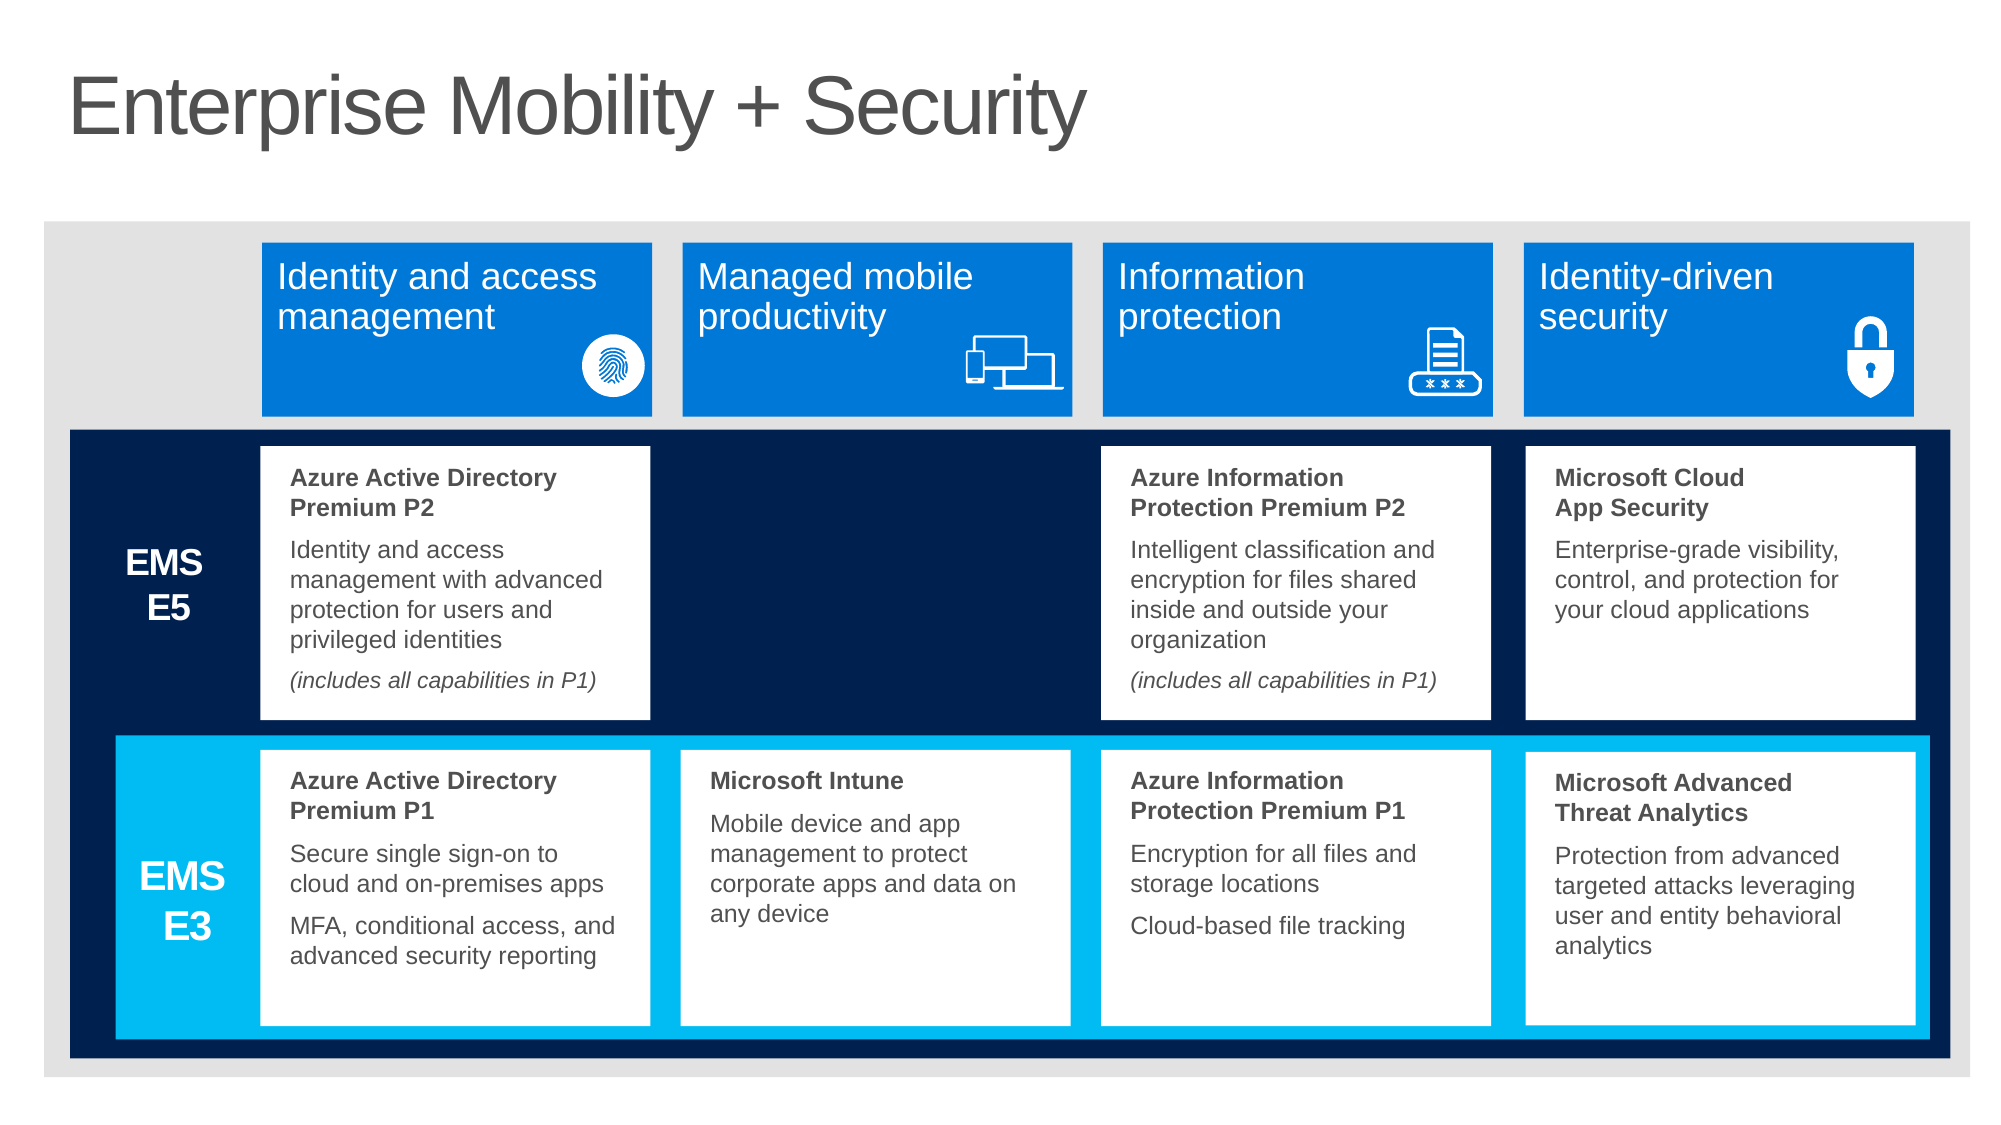

Enterprise Mobility + Security

Identity and access management
Managed mobile productivity
Information
protection
Identity-driven
security

Azure Active Directory Premium P2
Identity and access management with advanced protection for users and privileged identities
(includes all capabilities in P1)
Azure Information Protection Premium P2
Intelligent classification and encryption for files shared inside and outside your organization
(includes all capabilities in P1)
Microsoft Cloud
App Security
Enterprise-grade visibility, control, and protection for your cloud applications
EMS
E5

Azure Active Directory Premium P1
Secure single sign-on to cloud and on-premises apps
MFA, conditional access, and advanced security reporting
Microsoft Intune
Mobile device and app management to protect corporate apps and data on any device

Azure Information Protection Premium P1
Encryption for all files and storage locations
Cloud-based file tracking
Microsoft Advanced
Threat Analytics
Protection from advanced targeted attacks leveraging user and entity behavioral analytics
EMS
E3